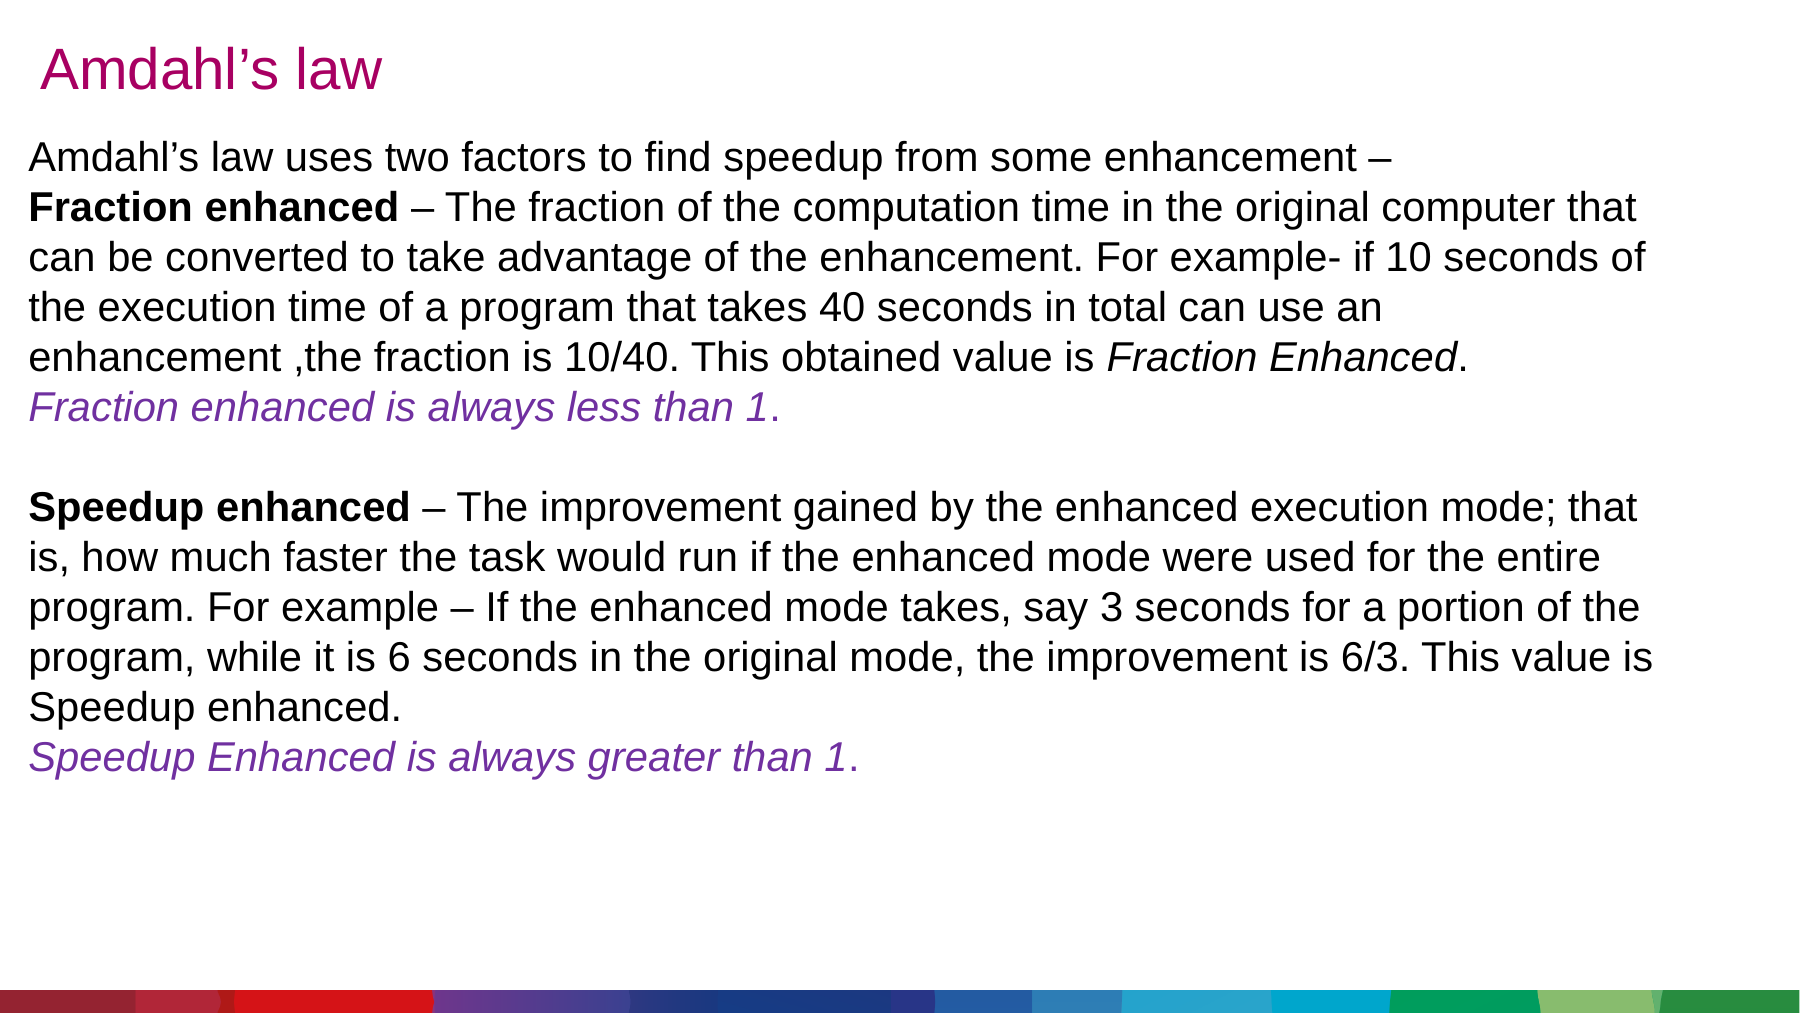

# Amdahl’s law
Amdahl’s law uses two factors to find speedup from some enhancement –
Fraction enhanced – The fraction of the computation time in the original computer that can be converted to take advantage of the enhancement. For example- if 10 seconds of the execution time of a program that takes 40 seconds in total can use an enhancement ,the fraction is 10/40. This obtained value is Fraction Enhanced.
Fraction enhanced is always less than 1.

Speedup enhanced – The improvement gained by the enhanced execution mode; that is, how much faster the task would run if the enhanced mode were used for the entire program. For example – If the enhanced mode takes, say 3 seconds for a portion of the program, while it is 6 seconds in the original mode, the improvement is 6/3. This value is Speedup enhanced.
Speedup Enhanced is always greater than 1.